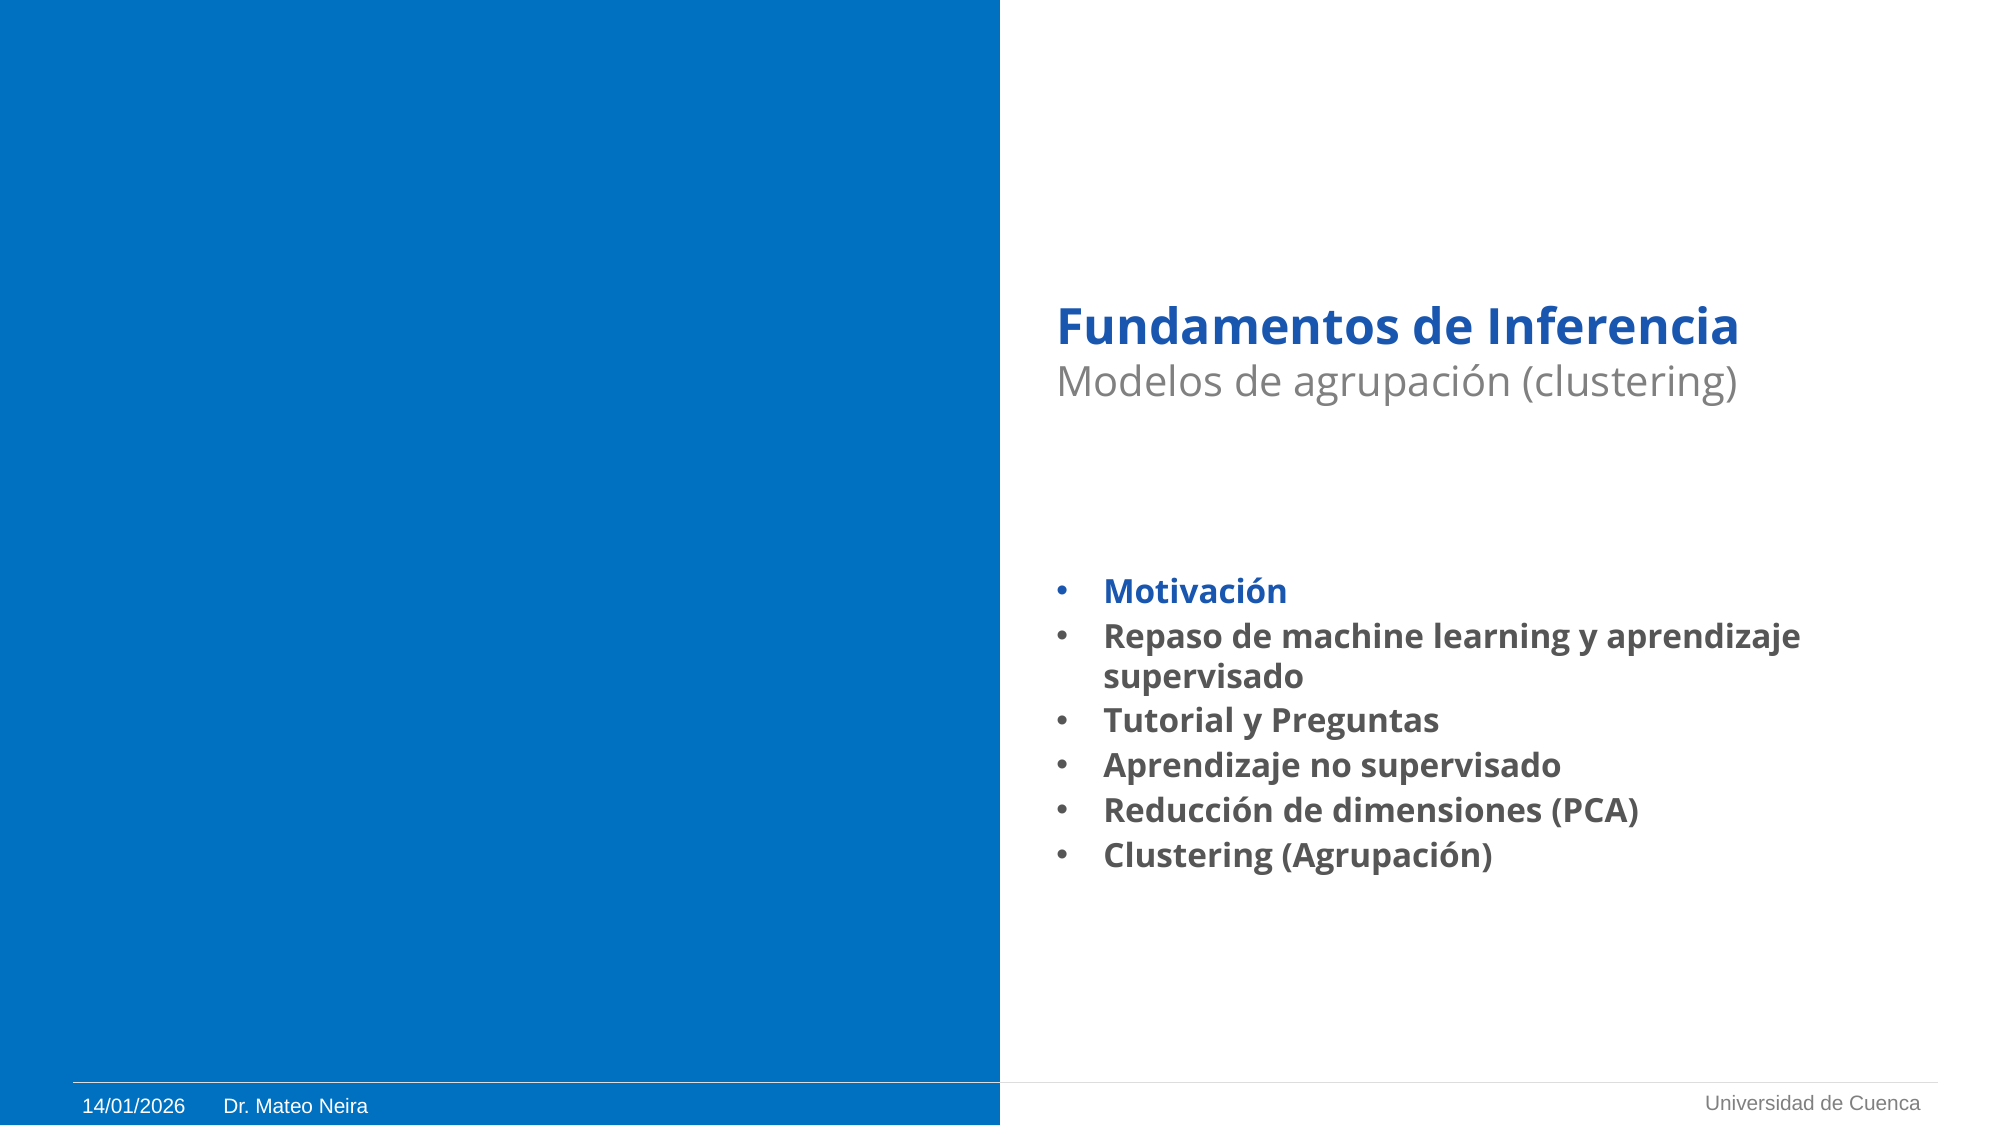

Fundamentos de Inferencia
Modelos de agrupación (clustering)
#
Motivación
Repaso de machine learning y aprendizaje supervisado
Tutorial y Preguntas
Aprendizaje no supervisado
Reducción de dimensiones (PCA)
Clustering (Agrupación)